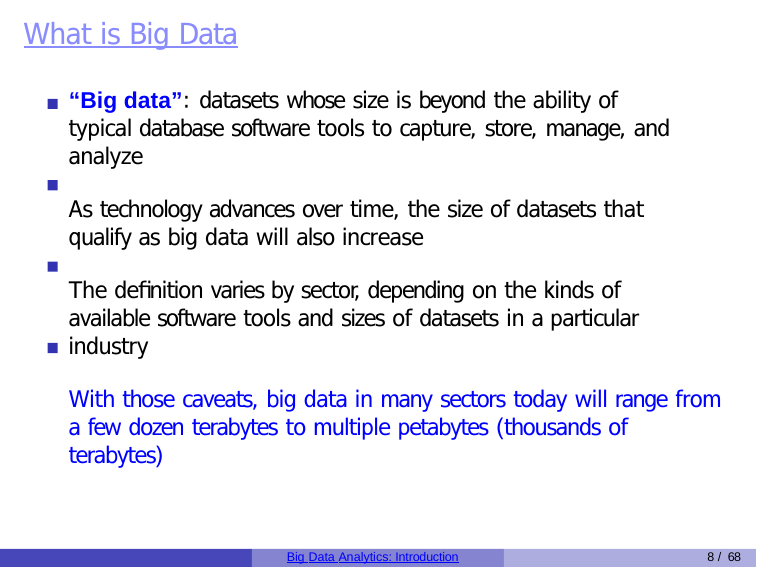

# What is Big Data
“Big data”: datasets whose size is beyond the ability of typical database software tools to capture, store, manage, and analyze
As technology advances over time, the size of datasets that qualify as big data will also increase
The definition varies by sector, depending on the kinds of available software tools and sizes of datasets in a particular industry
With those caveats, big data in many sectors today will range from a few dozen terabytes to multiple petabytes (thousands of terabytes)

Big Data Analytics: Introduction
8 / 68